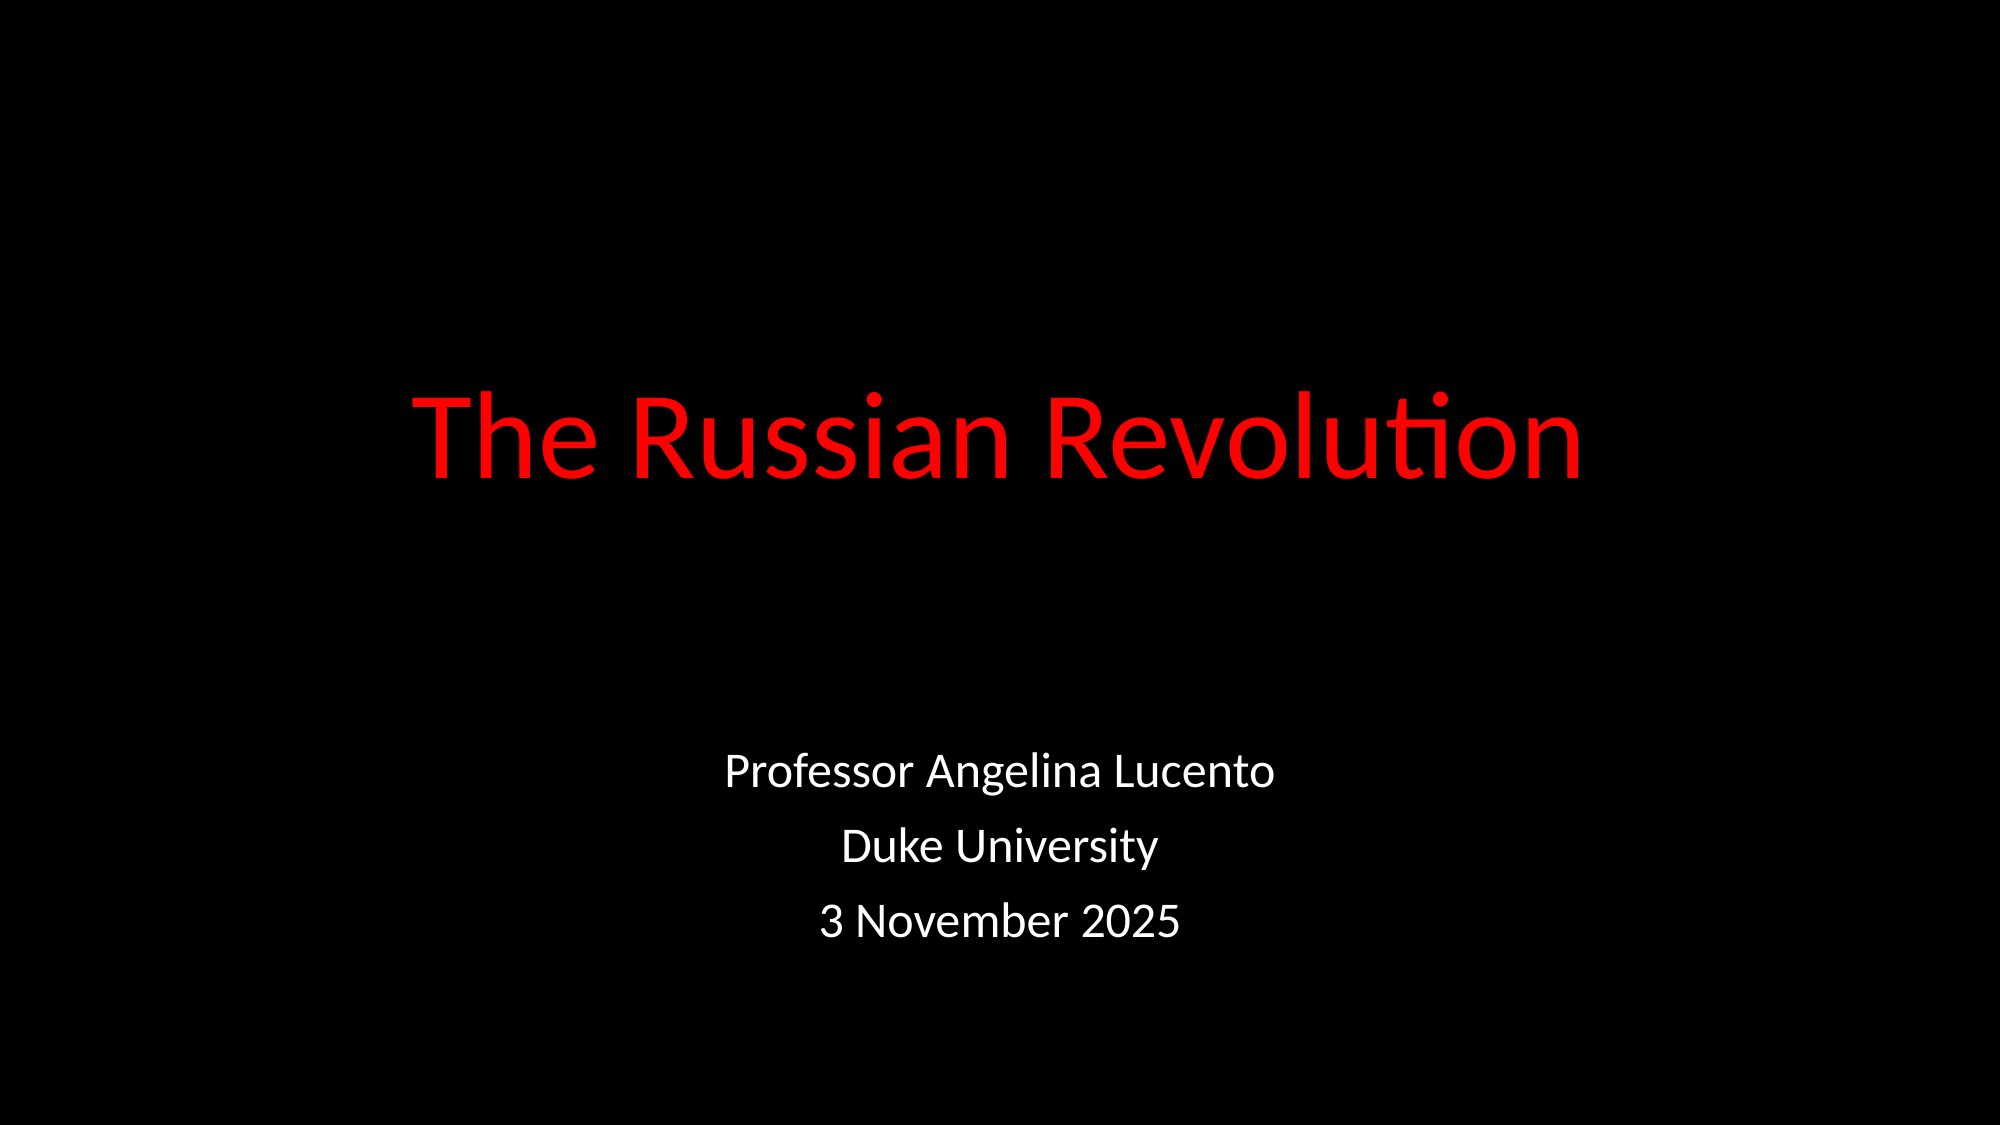

# The Russian Revolution
Professor Angelina Lucento
Duke University
3 November 2025